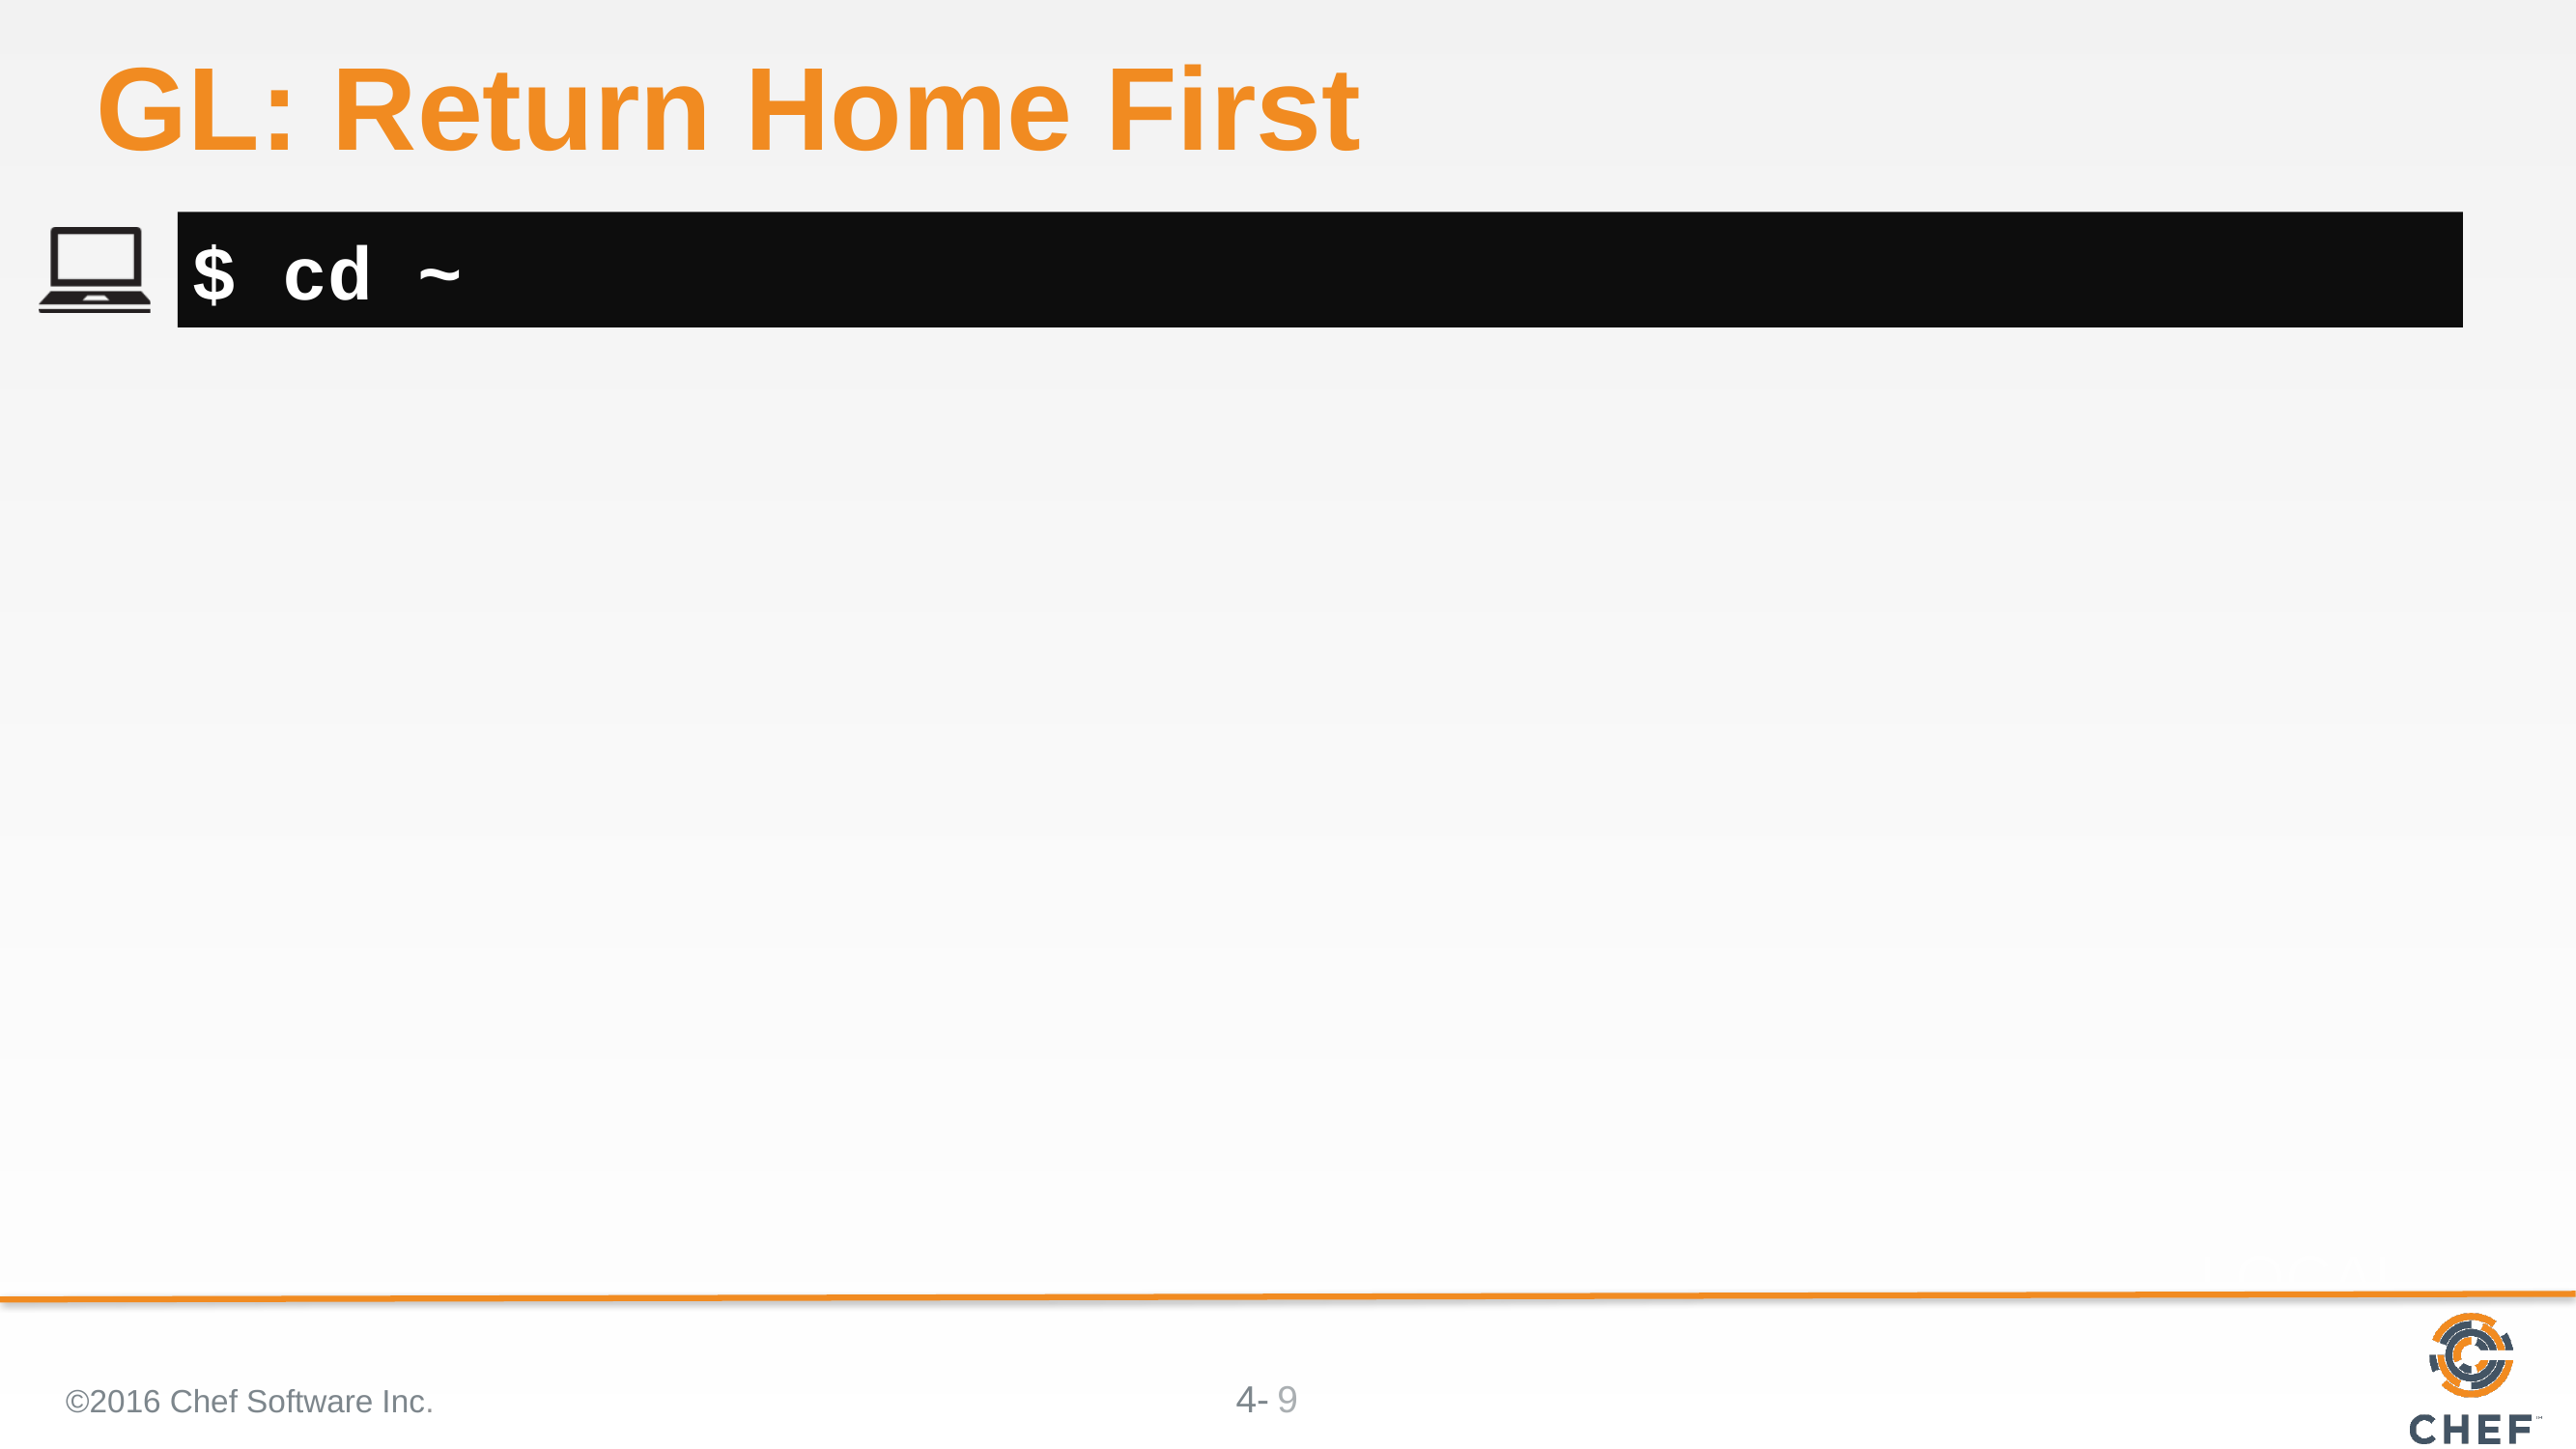

# GL: Return Home First
$ cd ~

©2016 Chef Software Inc.
9